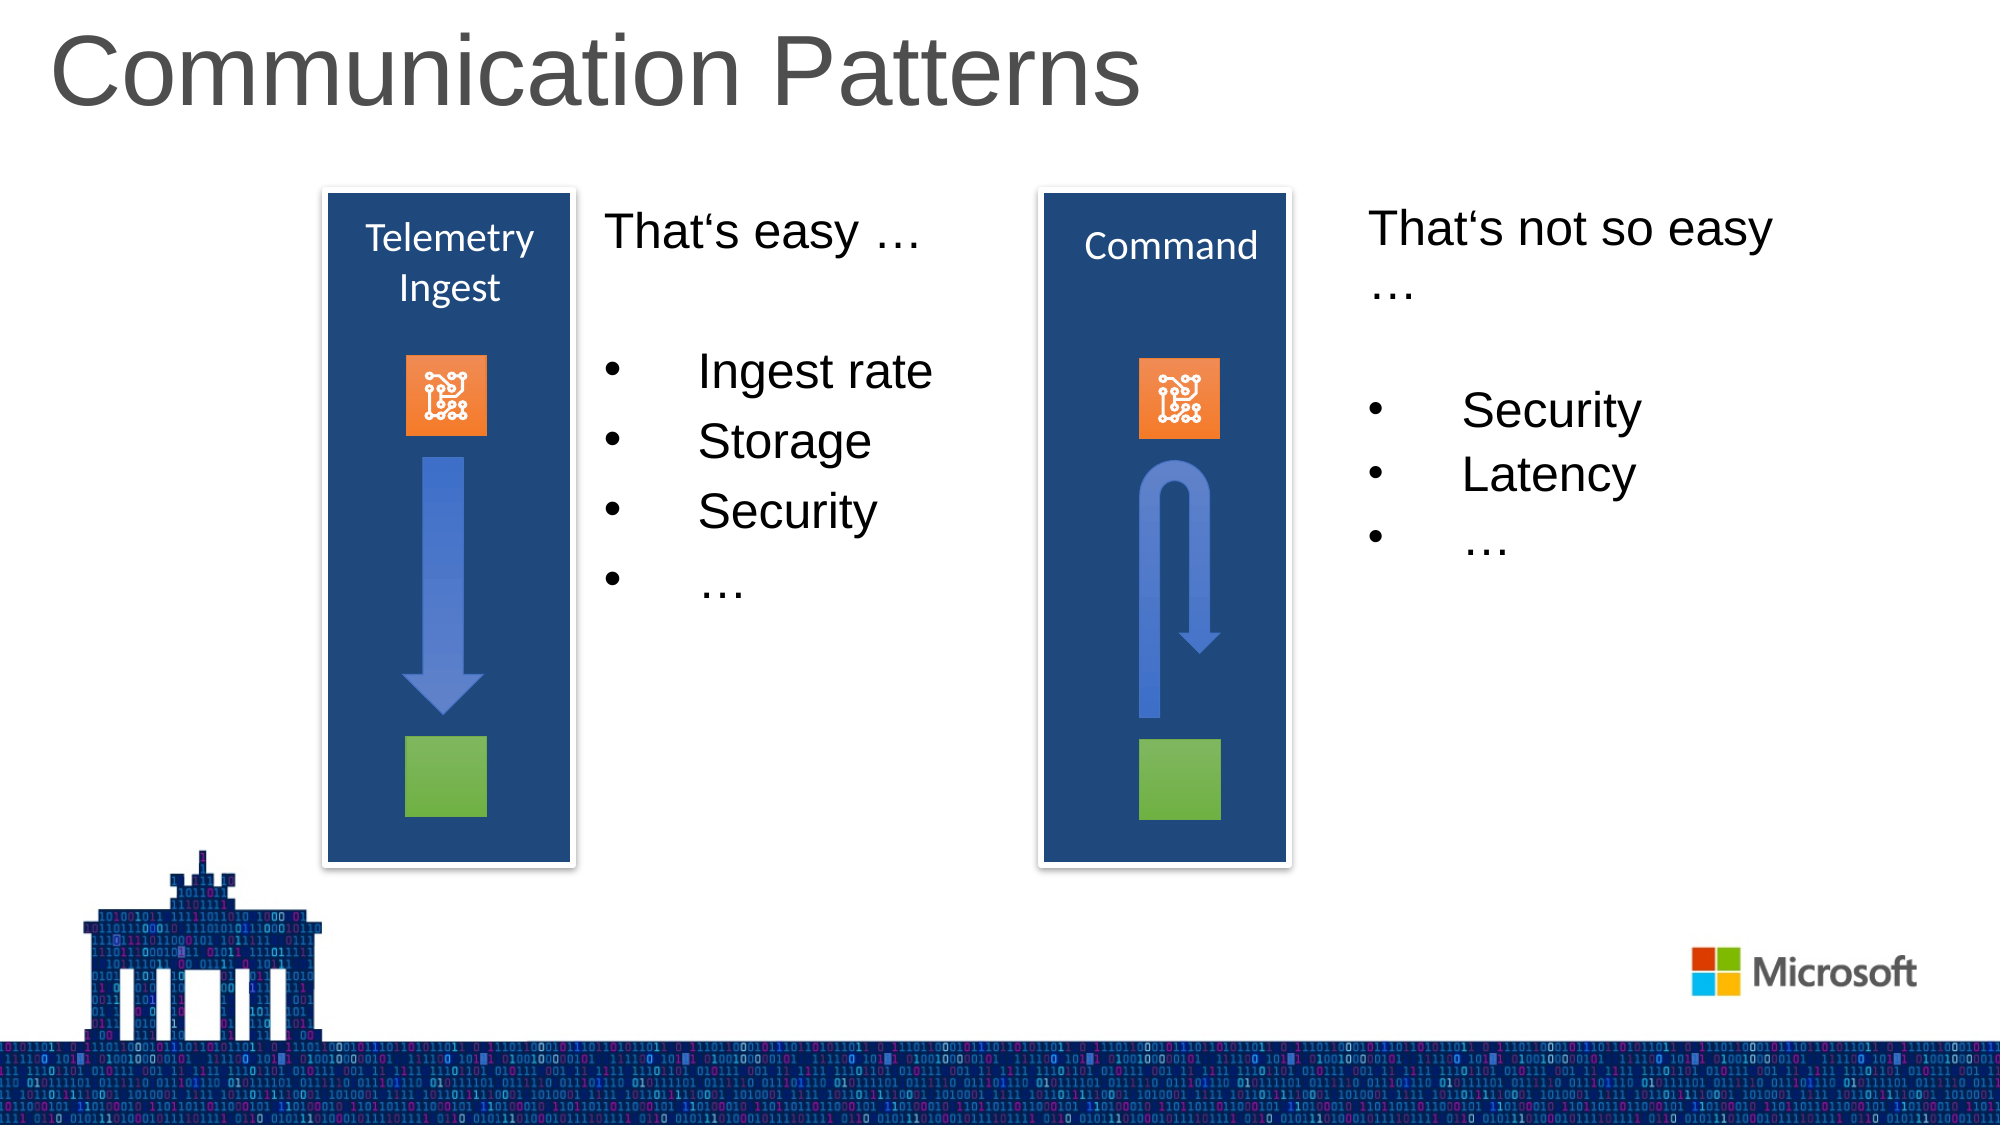

Communication Patterns
That‘s not so easy …

Security
Latency
…

That‘s easy …

Ingest rate
Storage
Security
…

Telemetry
Ingest
Command